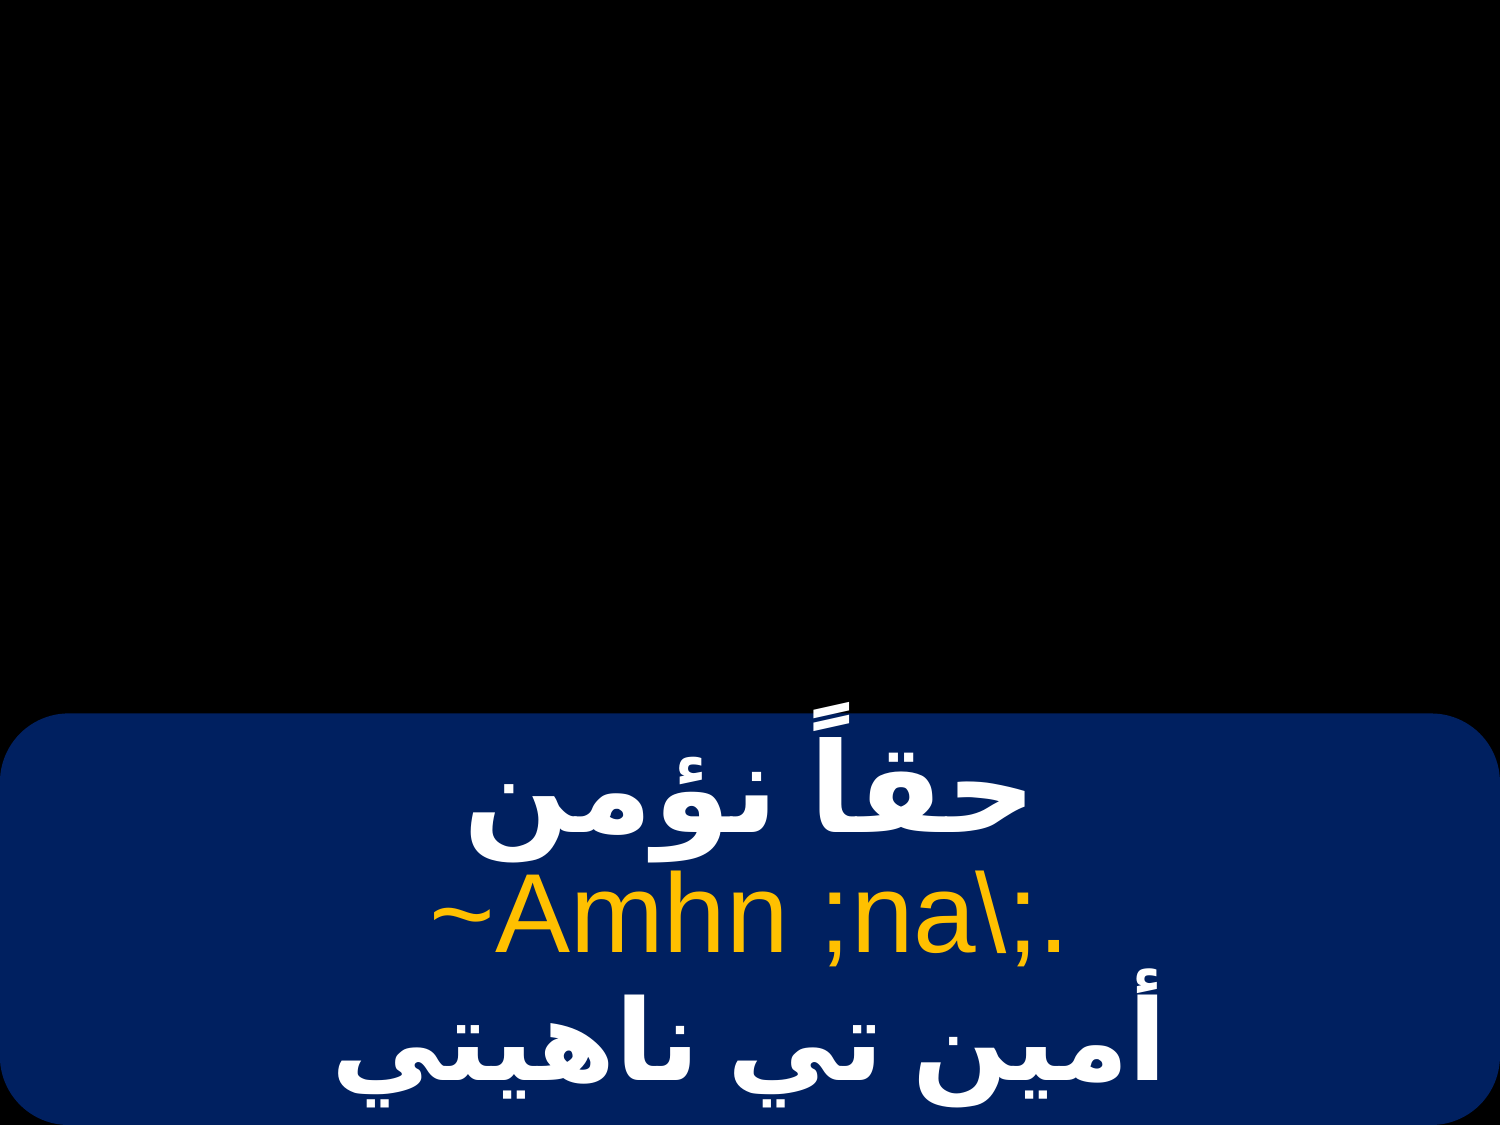

# حقاً نؤمن
~Amhn ;na\;.
أمين تي ناهيتي